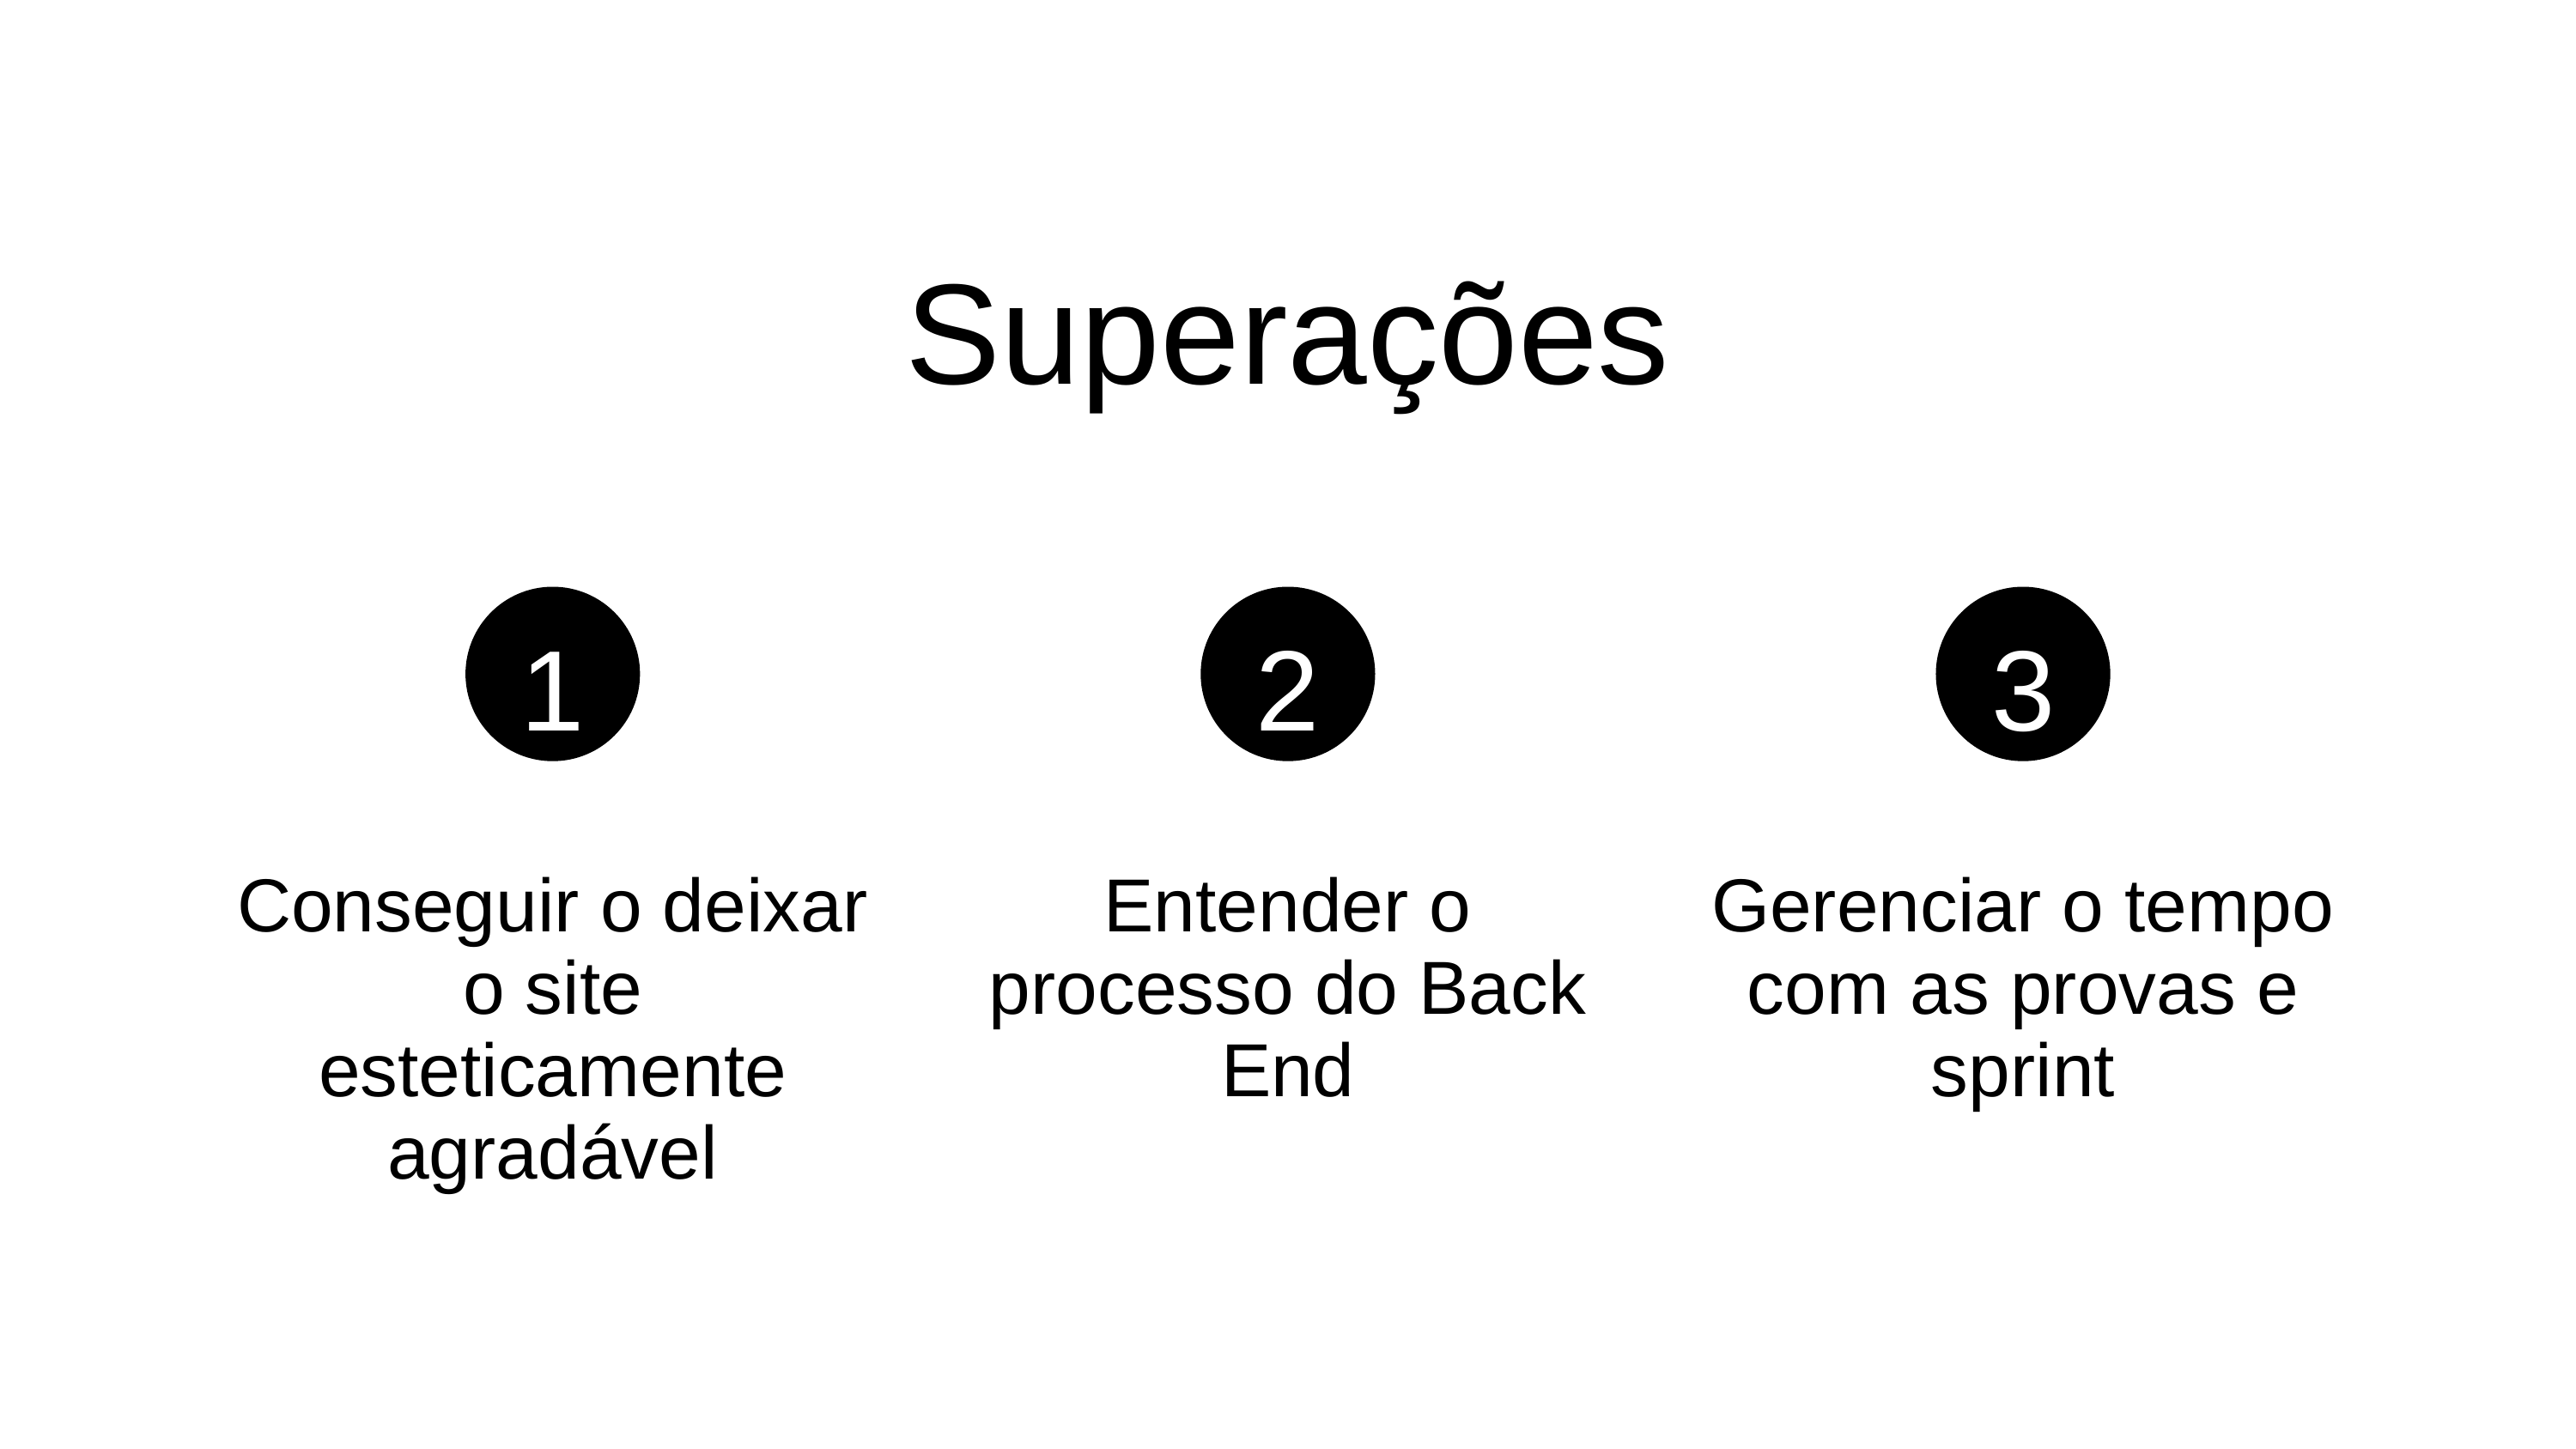

Superações
1
2
3

Conseguir o deixar o site esteticamente agradável
Entender o processo do Back End
Gerenciar o tempo com as provas e sprint